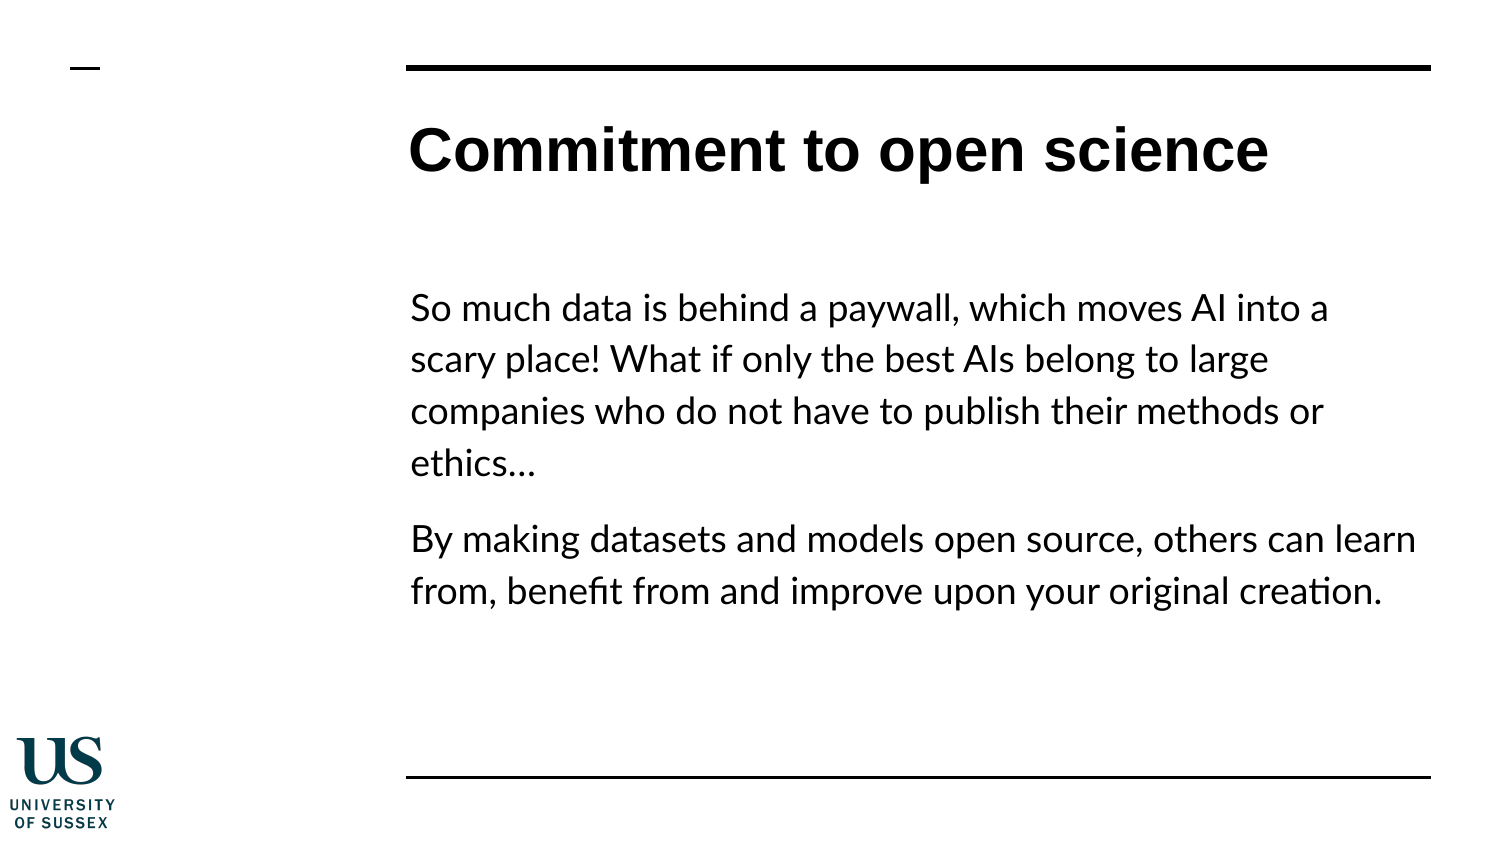

# Commitment to open science
So much data is behind a paywall, which moves AI into a scary place! What if only the best AIs belong to large companies who do not have to publish their methods or ethics…
By making datasets and models open source, others can learn from, benefit from and improve upon your original creation.